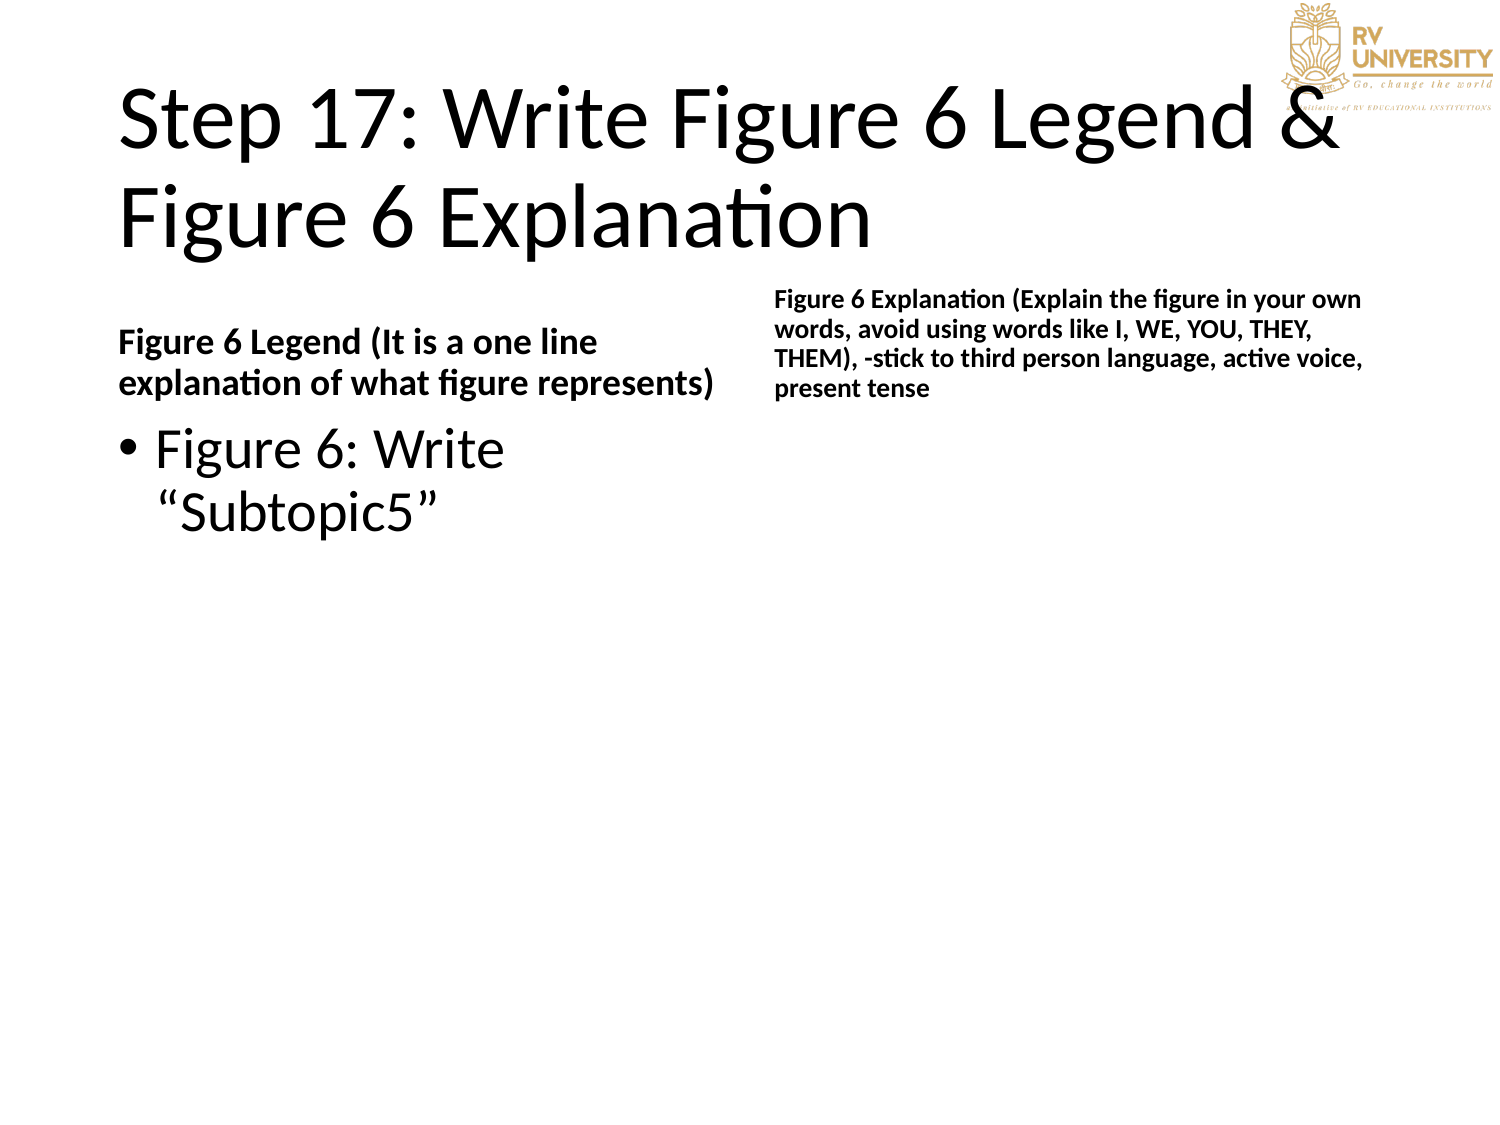

# Step 17: Write Figure 6 Legend & Figure 6 Explanation
Figure 6 Legend (It is a one line explanation of what figure represents)
Figure 6 Explanation (Explain the figure in your own words, avoid using words like I, WE, YOU, THEY, THEM), -stick to third person language, active voice, present tense
Figure 6: Write “Subtopic5”